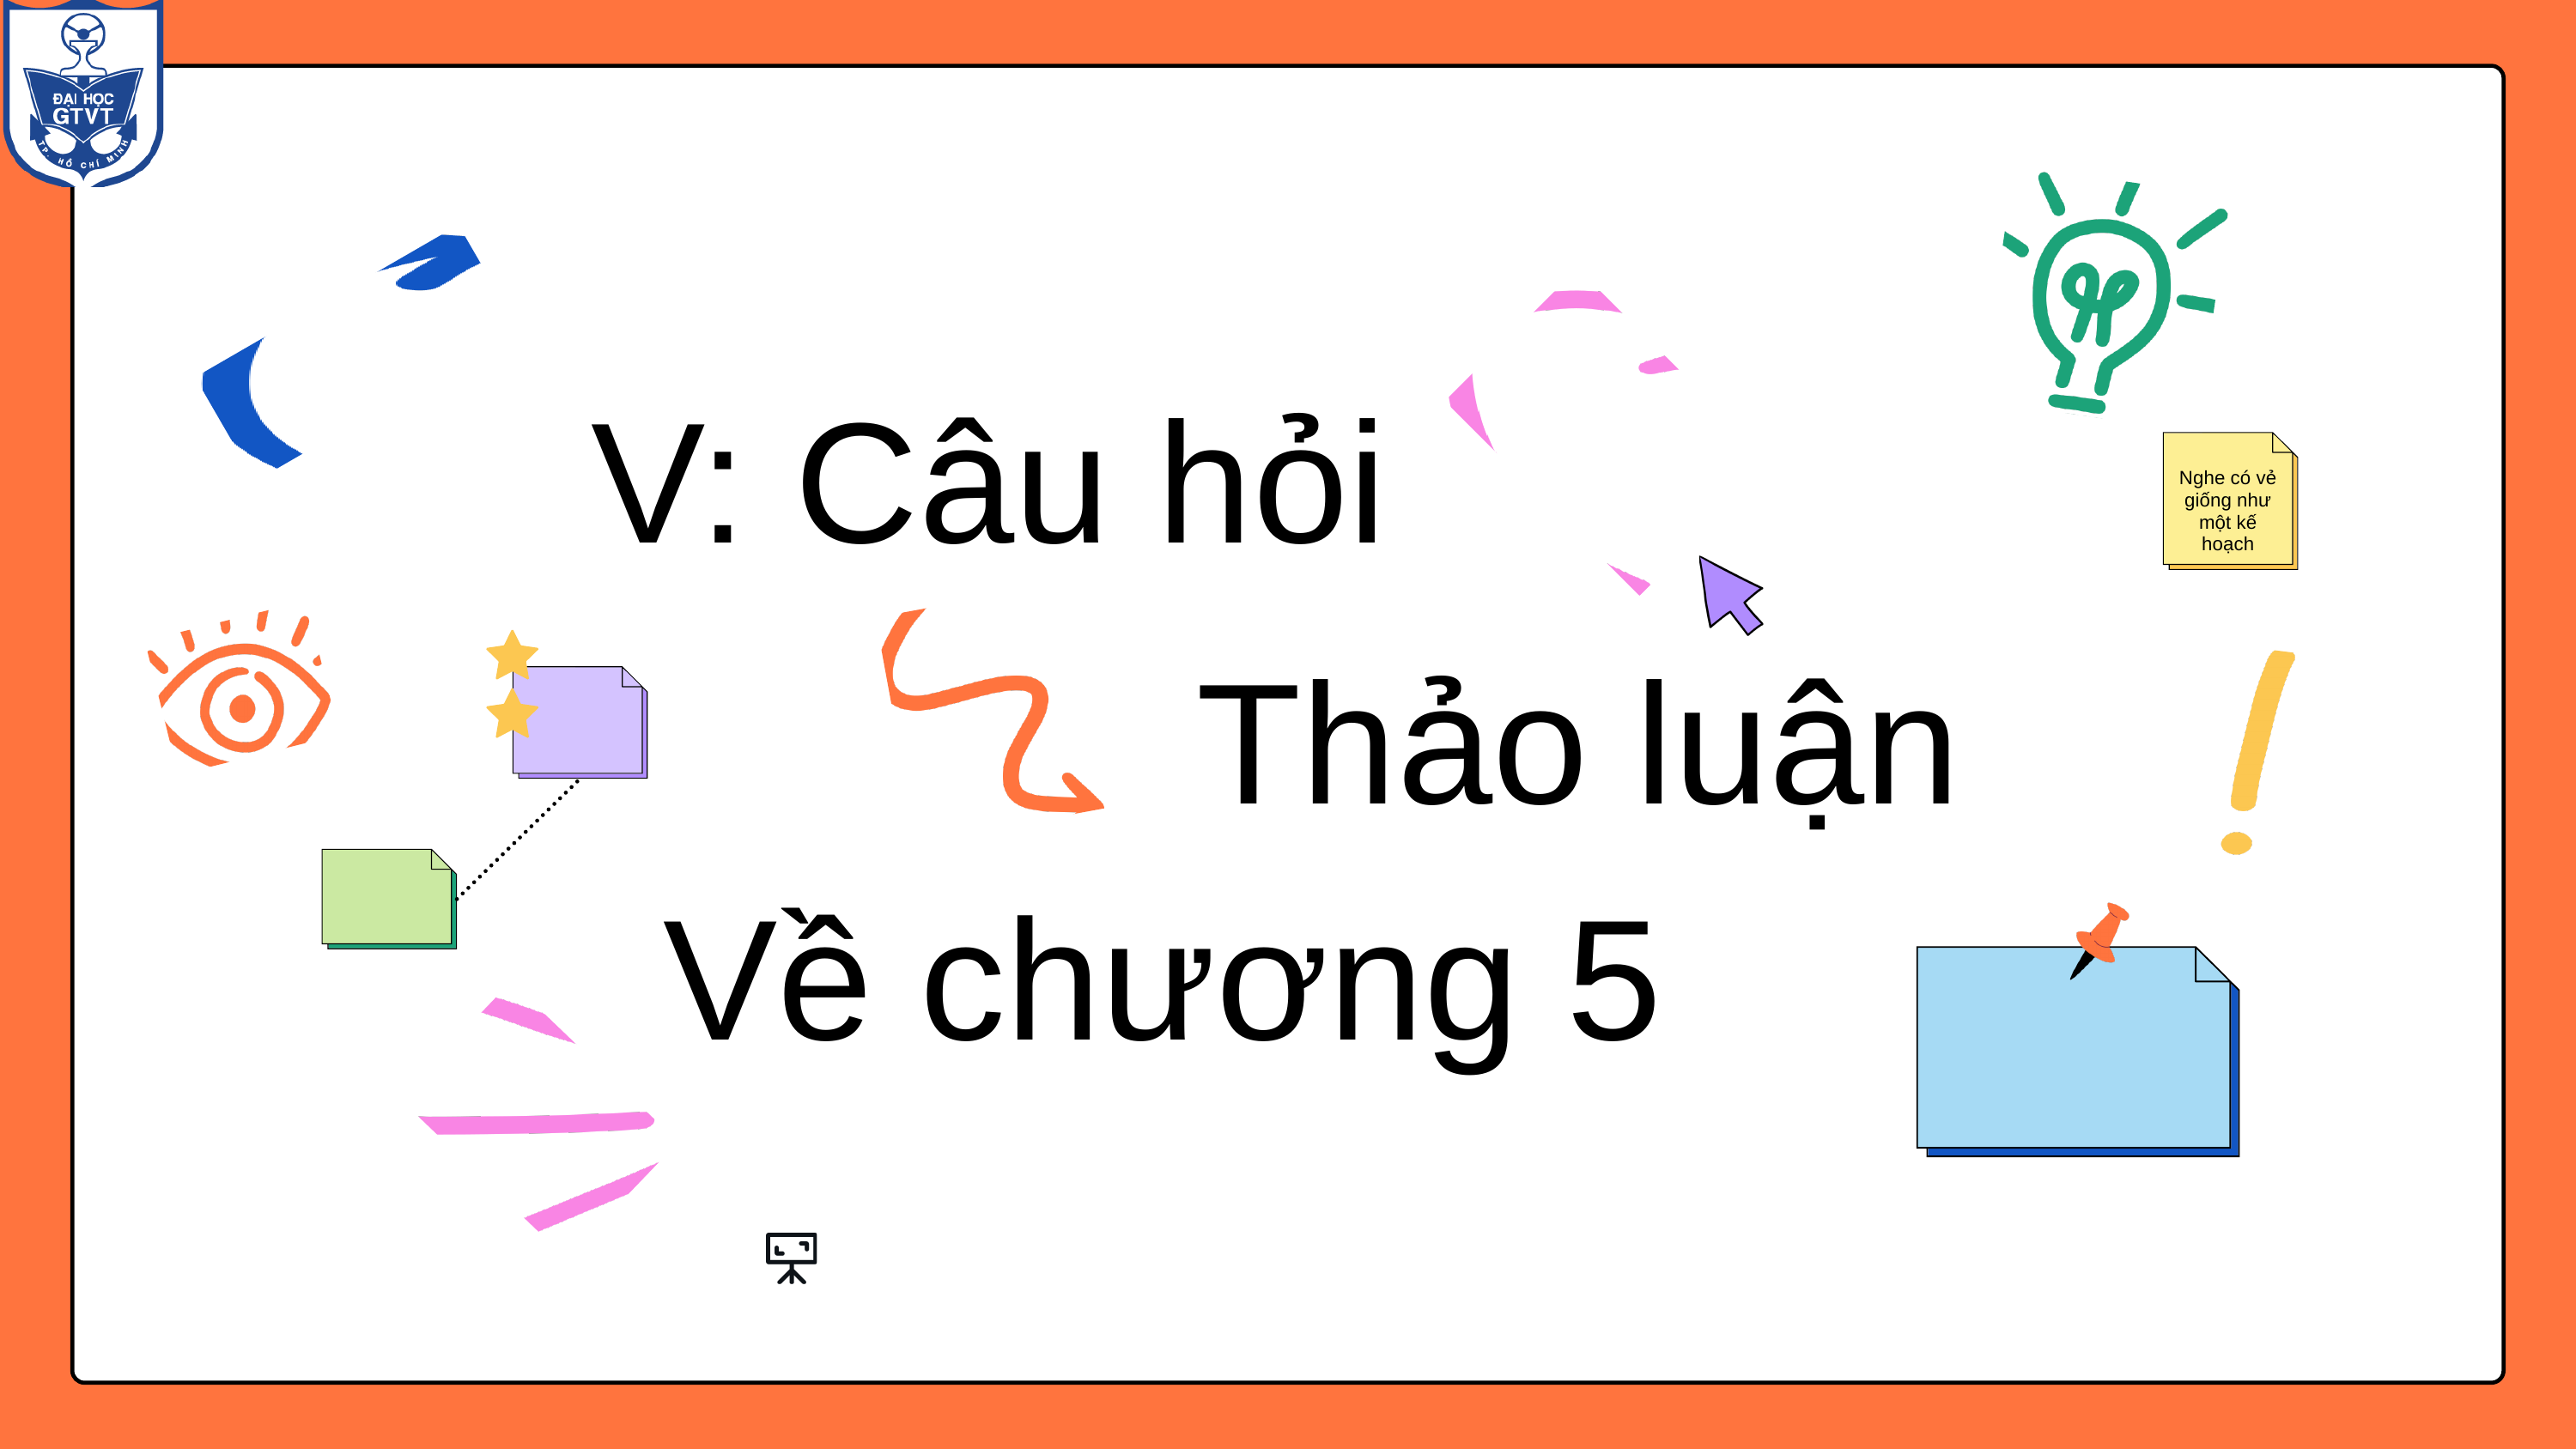

V: Câu hỏi

Nghe có vẻ giống như một kế hoạch

Thảo luận

Về chương 5